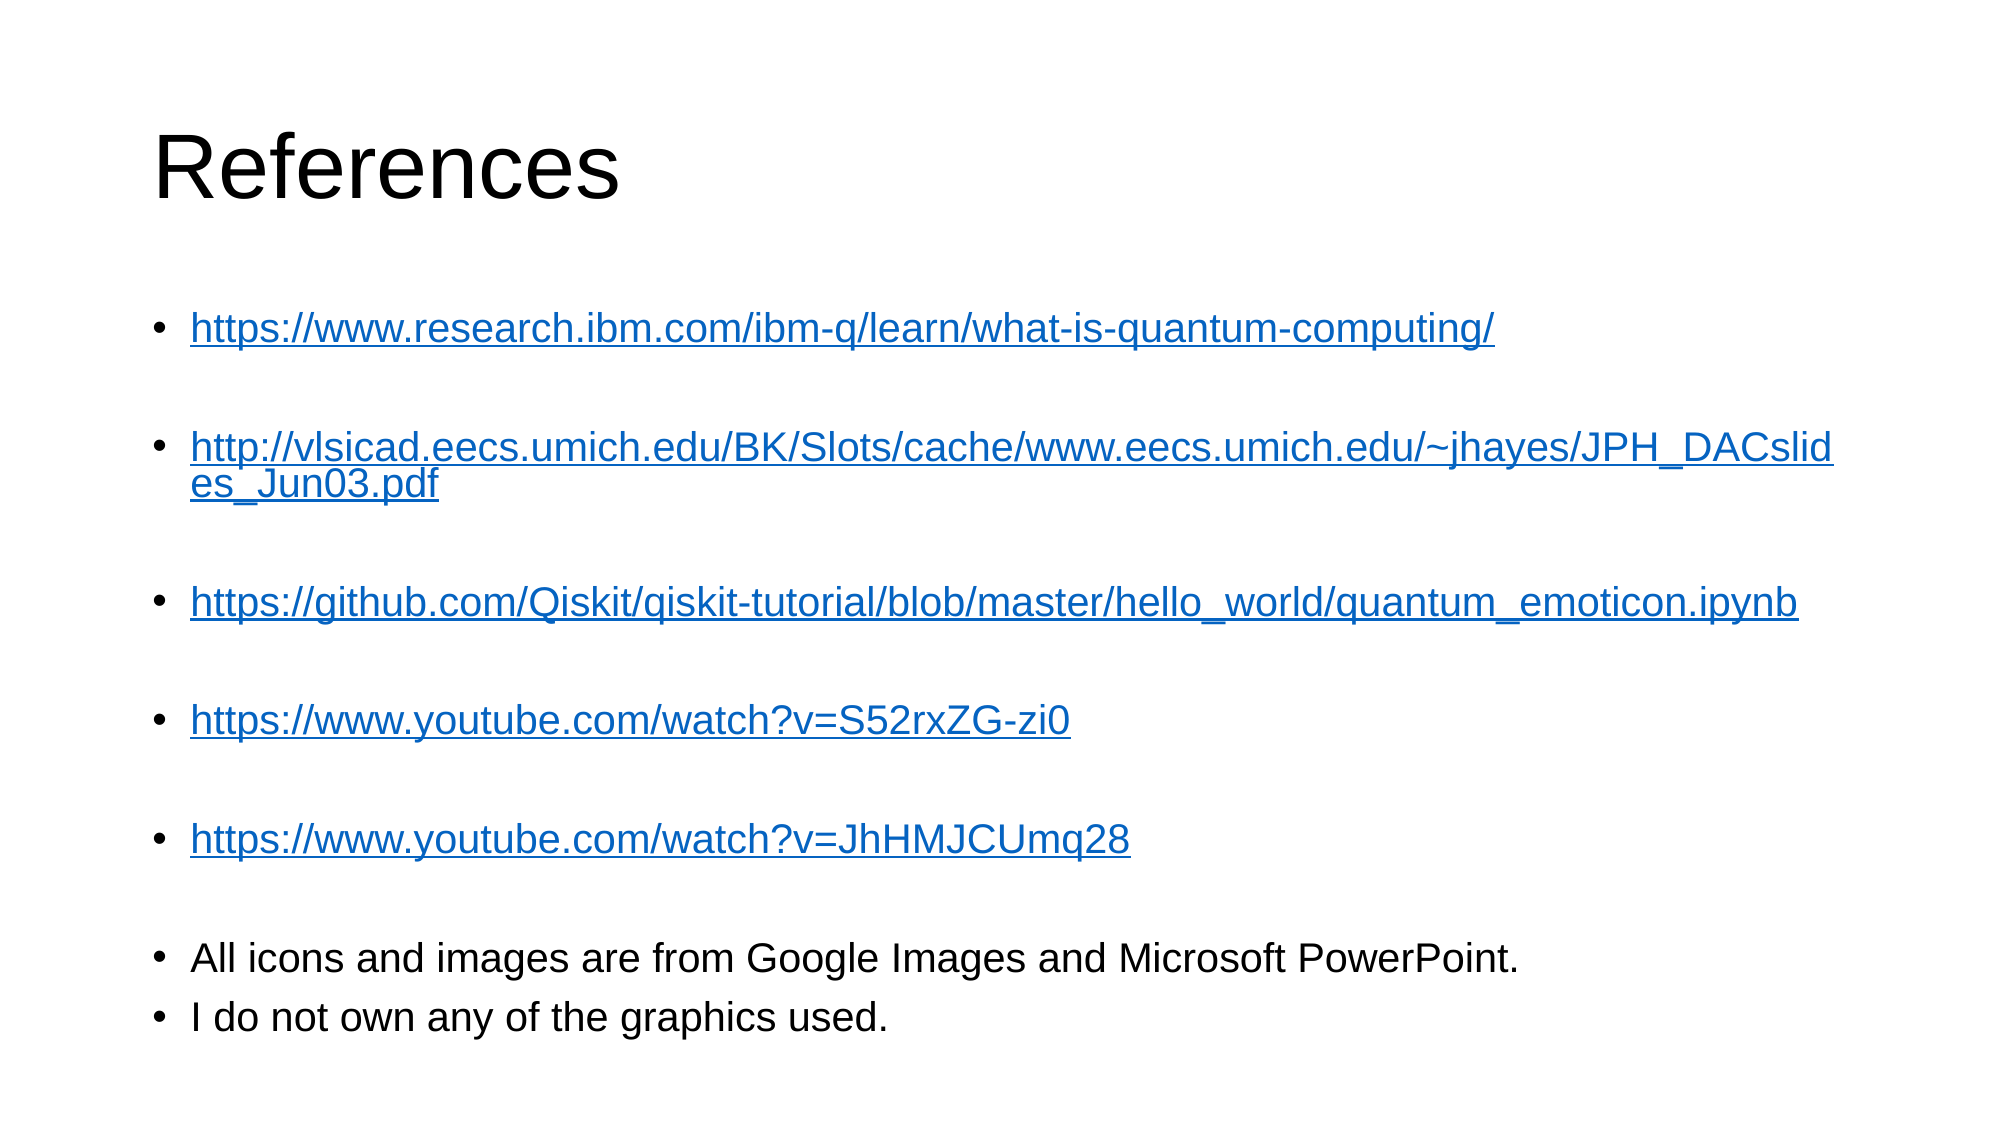

# References
https://www.research.ibm.com/ibm-q/learn/what-is-quantum-computing/

http://vlsicad.eecs.umich.edu/BK/Slots/cache/www.eecs.umich.edu/~jhayes/JPH_DACslides_Jun03.pdf

https://github.com/Qiskit/qiskit-tutorial/blob/master/hello_world/quantum_emoticon.ipynb

https://www.youtube.com/watch?v=S52rxZG-zi0

https://www.youtube.com/watch?v=JhHMJCUmq28

All icons and images are from Google Images and Microsoft PowerPoint.
I do not own any of the graphics used.